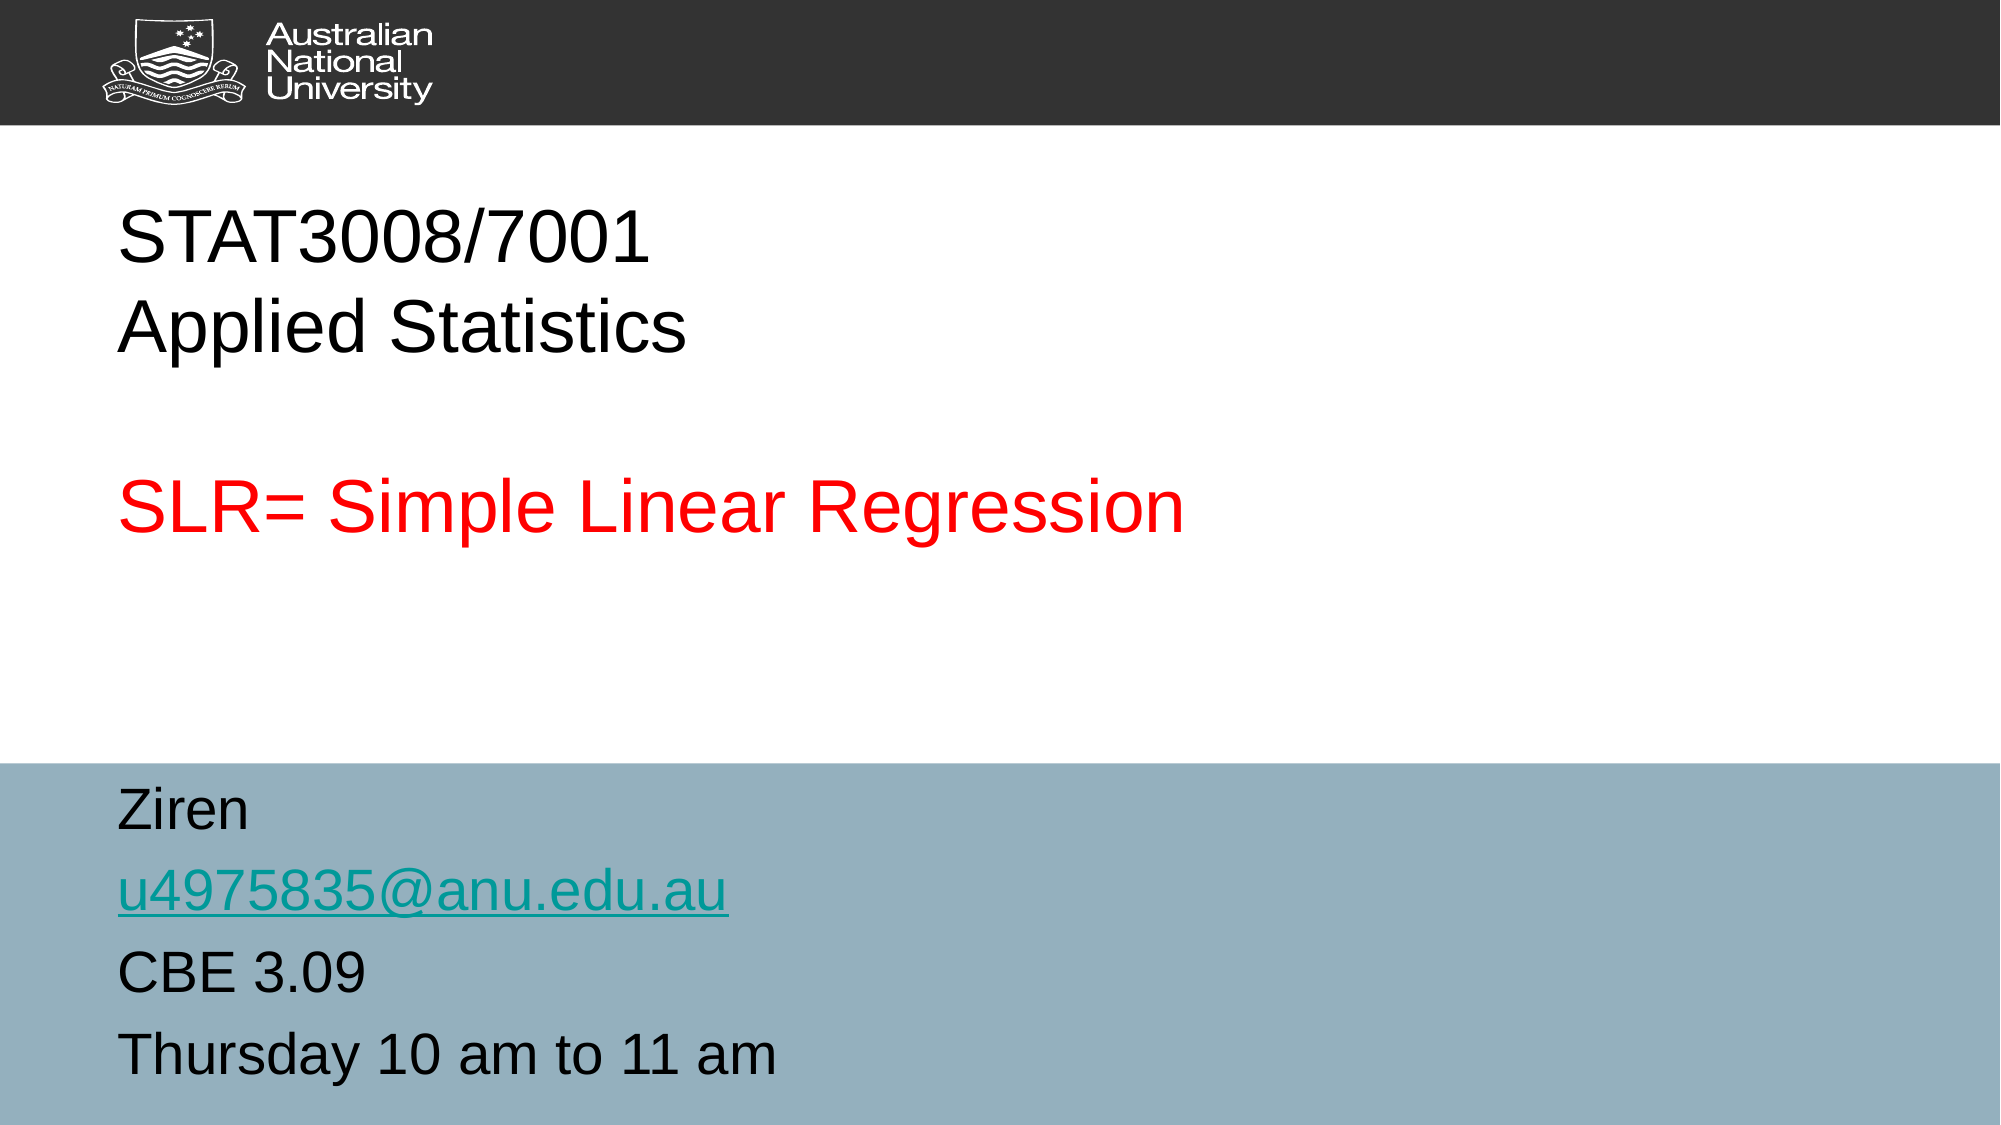

# STAT3008/7001 Applied Statistics SLR= Simple Linear Regression
Ziren
u4975835@anu.edu.au
CBE 3.09
Thursday 10 am to 11 am